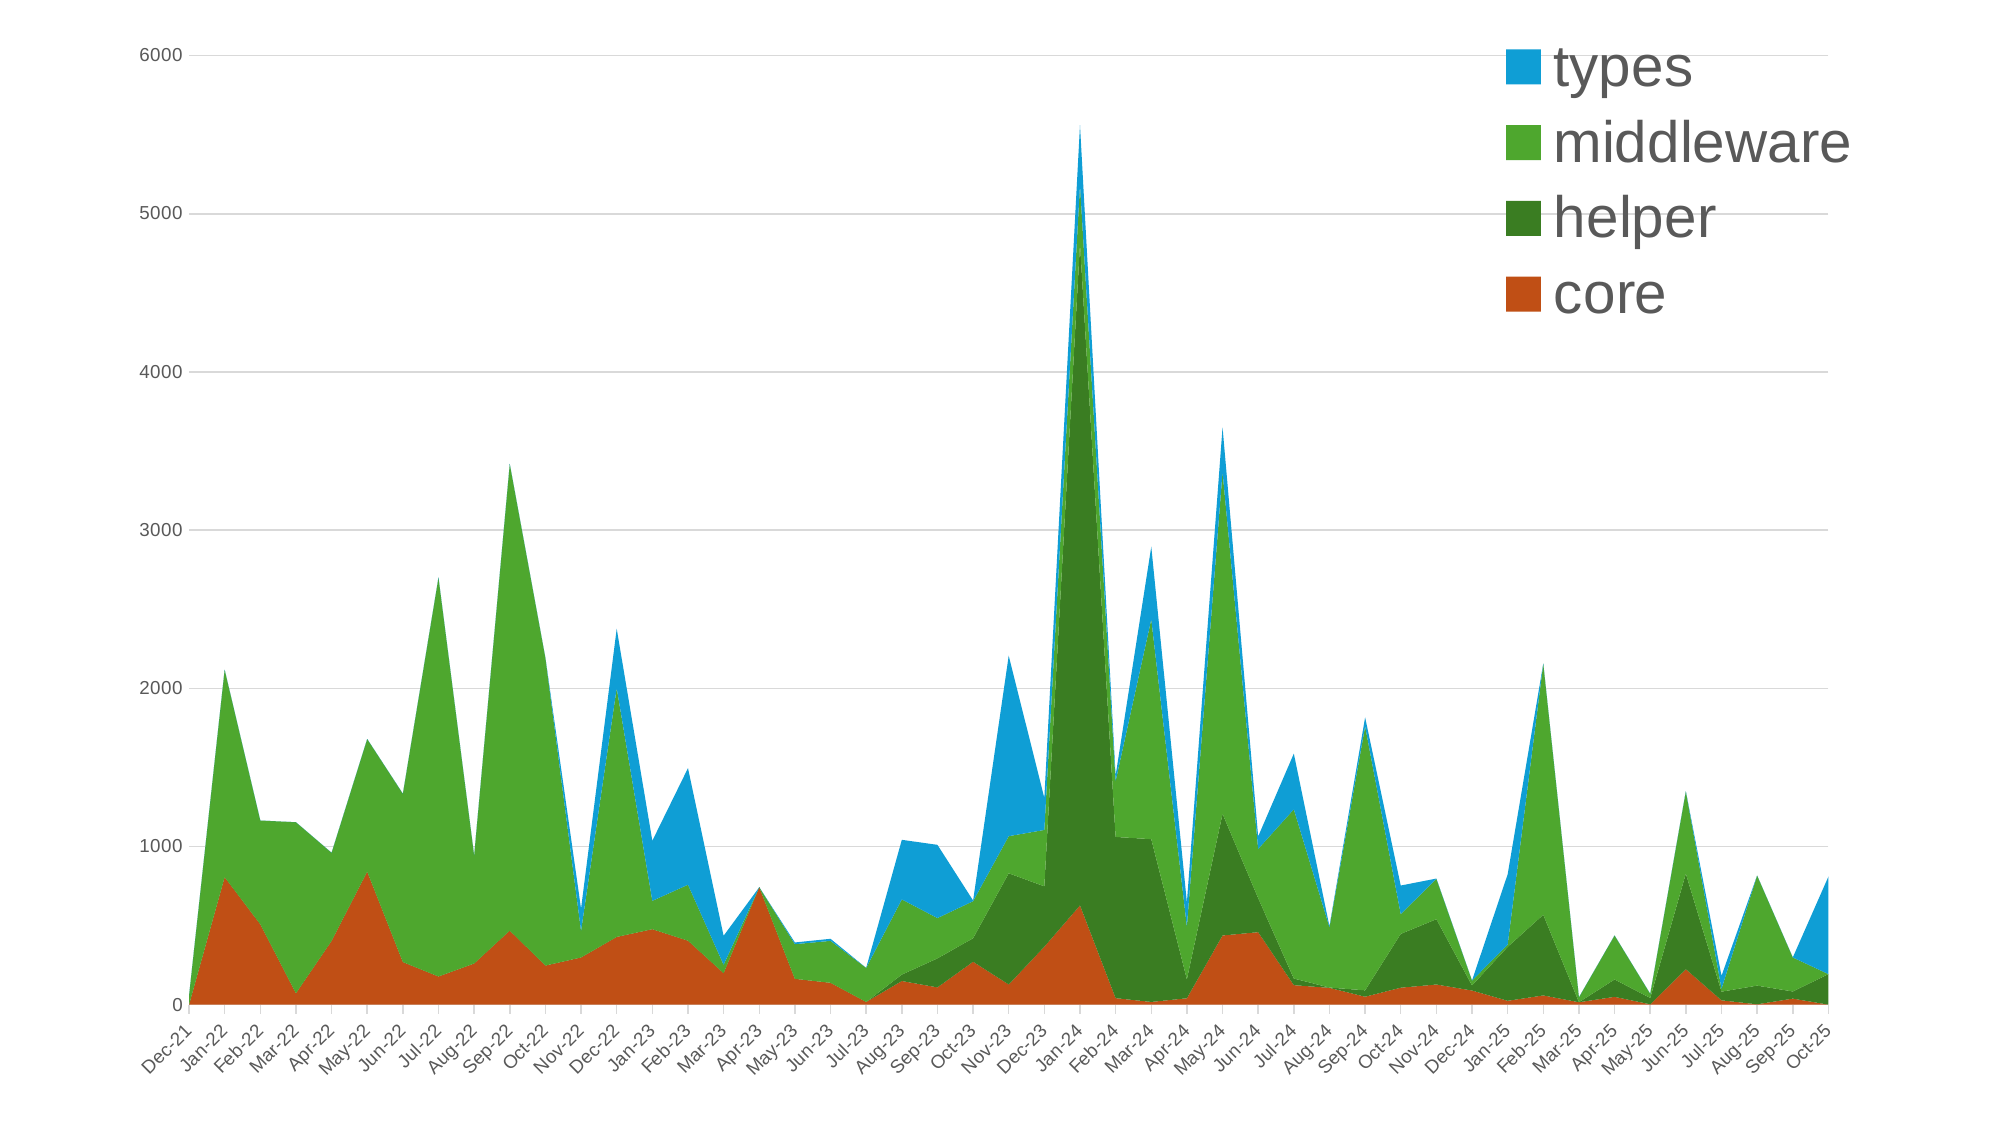

### Chart

| Category | core | helper | middleware | types |
|---|---|---|---|---|
| 44531 | 0.0 | 0.0 | 57.0 | 0.0 |
| 44562 | 806.0 | 0.0 | 1311.0 | 0.0 |
| 44593 | 508.0 | 0.0 | 656.0 | 0.0 |
| 44621 | 72.0 | 0.0 | 1081.0 | 0.0 |
| 44652 | 403.0 | 0.0 | 557.0 | 0.0 |
| 44682 | 841.0 | 0.0 | 838.0 | 0.0 |
| 44713 | 269.0 | 0.0 | 1064.0 | 0.0 |
| 44743 | 178.0 | 0.0 | 2522.0 | 0.0 |
| 44774 | 260.0 | 0.0 | 683.0 | 0.0 |
| 44805 | 468.0 | 0.0 | 2950.0 | 0.0 |
| 44835 | 247.0 | 0.0 | 1944.0 | 0.0 |
| 44866 | 298.0 | 0.0 | 167.0 | 142.0 |
| 44896 | 428.0 | 0.0 | 1573.0 | 375.0 |
| 44927 | 477.0 | 0.0 | 179.0 | 380.0 |
| 44958 | 404.0 | 0.0 | 354.0 | 737.0 |
| 44986 | 199.0 | 0.0 | 53.0 | 183.0 |
| 45017 | 742.0 | 0.0 | 0.0 | 0.0 |
| 45047 | 163.0 | 0.0 | 219.0 | 11.0 |
| 45078 | 138.0 | 0.0 | 265.0 | 13.0 |
| 45108 | 17.0 | 0.0 | 215.0 | 0.0 |
| 45139 | 149.0 | 41.0 | 475.0 | 377.0 |
| 45170 | 109.0 | 183.0 | 255.0 | 463.0 |
| 45200 | 271.0 | 149.0 | 234.0 | 4.0 |
| 45231 | 127.0 | 703.0 | 235.0 | 1141.0 |
| 45261 | 366.0 | 382.0 | 356.0 | 202.0 |
| 45292 | 627.0 | 4183.0 | 372.0 | 378.0 |
| 45323 | 41.0 | 1019.0 | 352.0 | 36.0 |
| 45352 | 17.0 | 1029.0 | 1390.0 | 459.0 |
| 45383 | 40.0 | 120.0 | 333.0 | 154.0 |
| 45413 | 437.0 | 769.0 | 2162.0 | 282.0 |
| 45444 | 458.0 | 215.0 | 311.0 | 79.0 |
| 45474 | 123.0 | 42.0 | 1070.0 | 352.0 |
| 45505 | 106.0 | 2.0 | 381.0 | 6.0 |
| 45536 | 50.0 | 40.0 | 1669.0 | 57.0 |
| 45566 | 107.0 | 340.0 | 125.0 | 181.0 |
| 45597 | 127.0 | 413.0 | 255.0 | 2.0 |
| 45627 | 89.0 | 32.0 | 31.0 | 0.0 |
| 45658 | 24.0 | 341.0 | 14.0 | 445.0 |
| 45689 | 58.0 | 510.0 | 1588.0 | 0.0 |
| 45717 | 15.0 | 0.0 | 31.0 | 0.0 |
| 45748 | 49.0 | 110.0 | 278.0 | 0.0 |
| 45778 | 2.0 | 40.0 | 26.0 | 0.0 |
| 45809 | 224.0 | 604.0 | 520.0 | 1.0 |
| 45839 | 27.0 | 55.0 | 18.0 | 82.0 |
| 45870 | 2.0 | 118.0 | 696.0 | 0.0 |
| 45901 | 38.0 | 45.0 | 215.0 | 0.0 |
| 45931 | 0.0 | 193.0 | 0.0 | 617.0 |